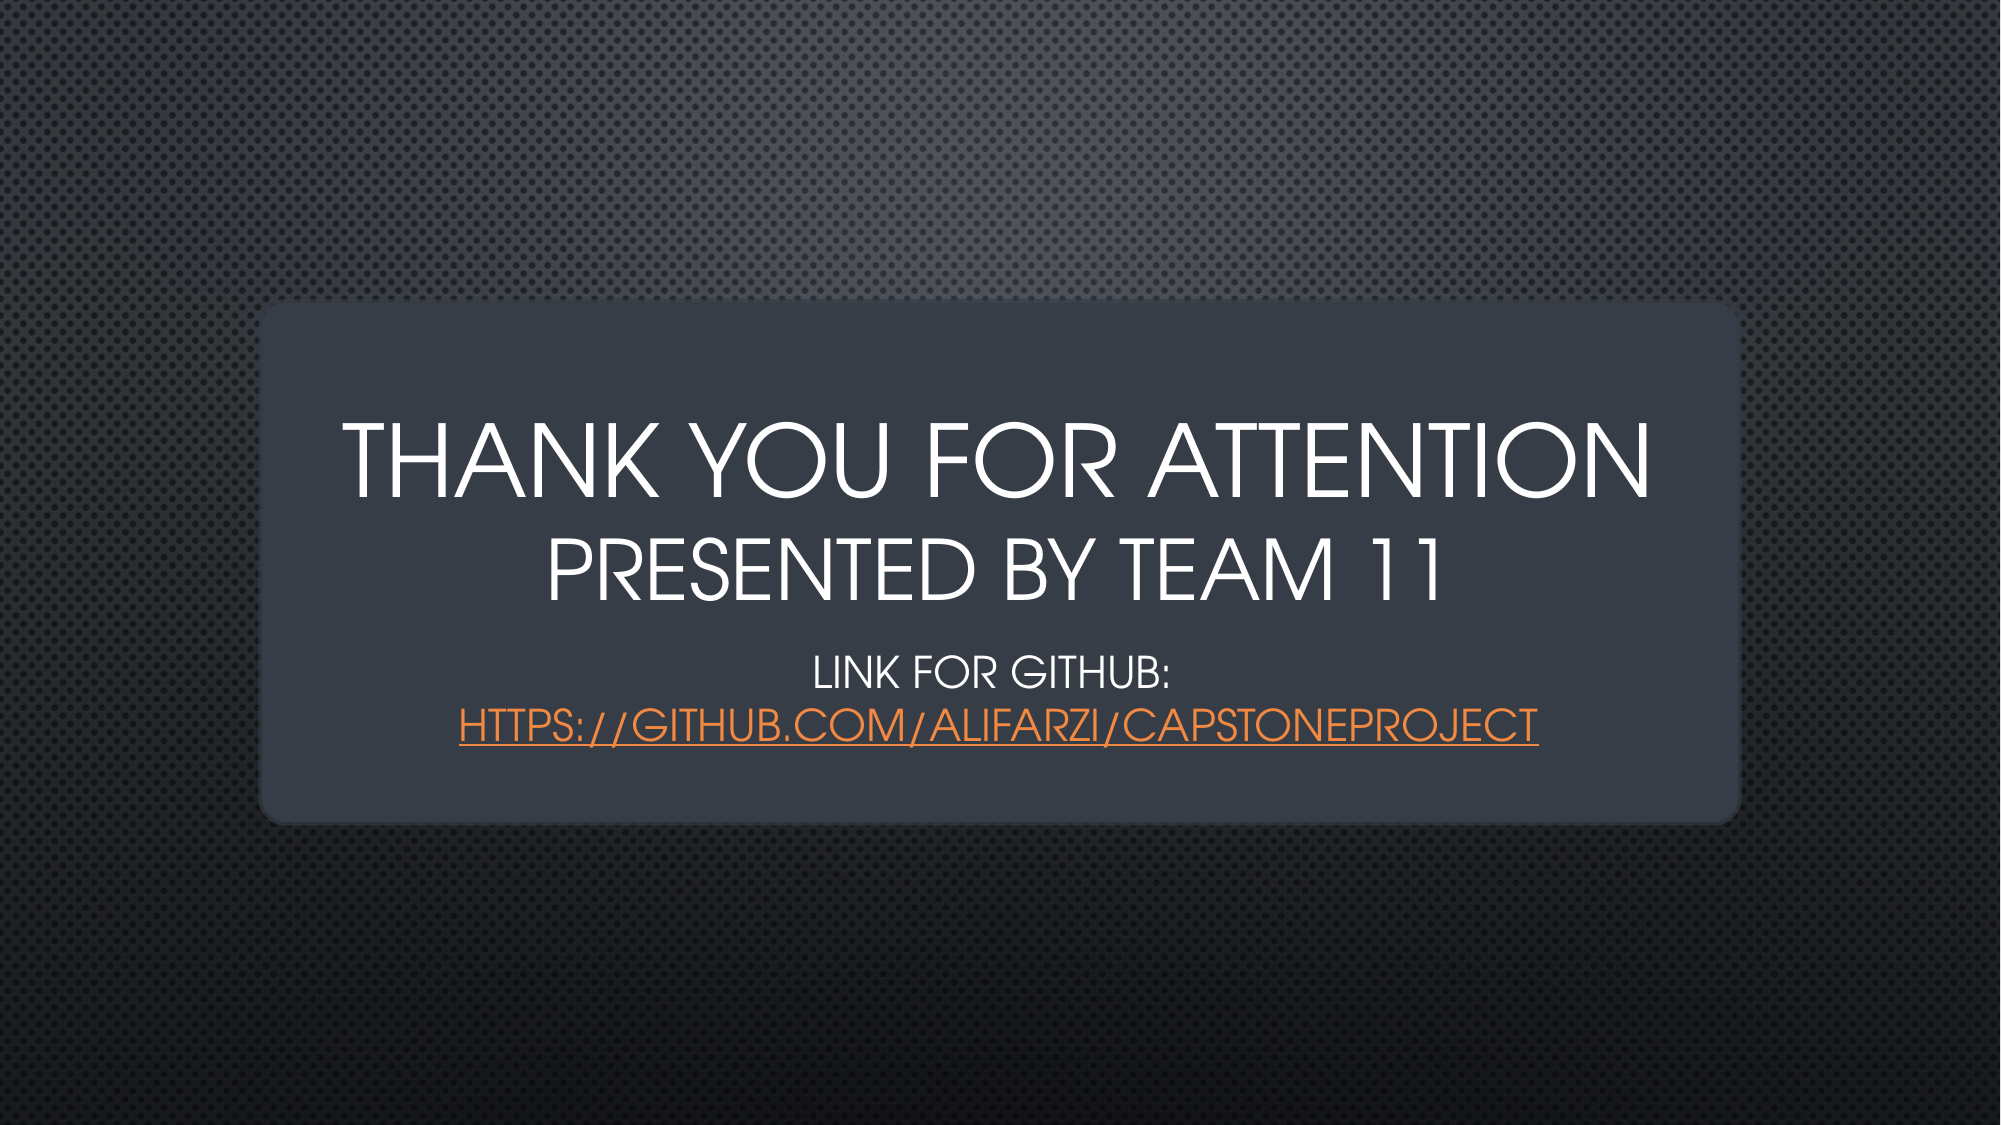

# Thank You for Attention Presented by Team 11
Link for Github: https://github.com/AliFarzi/CapstoneProject